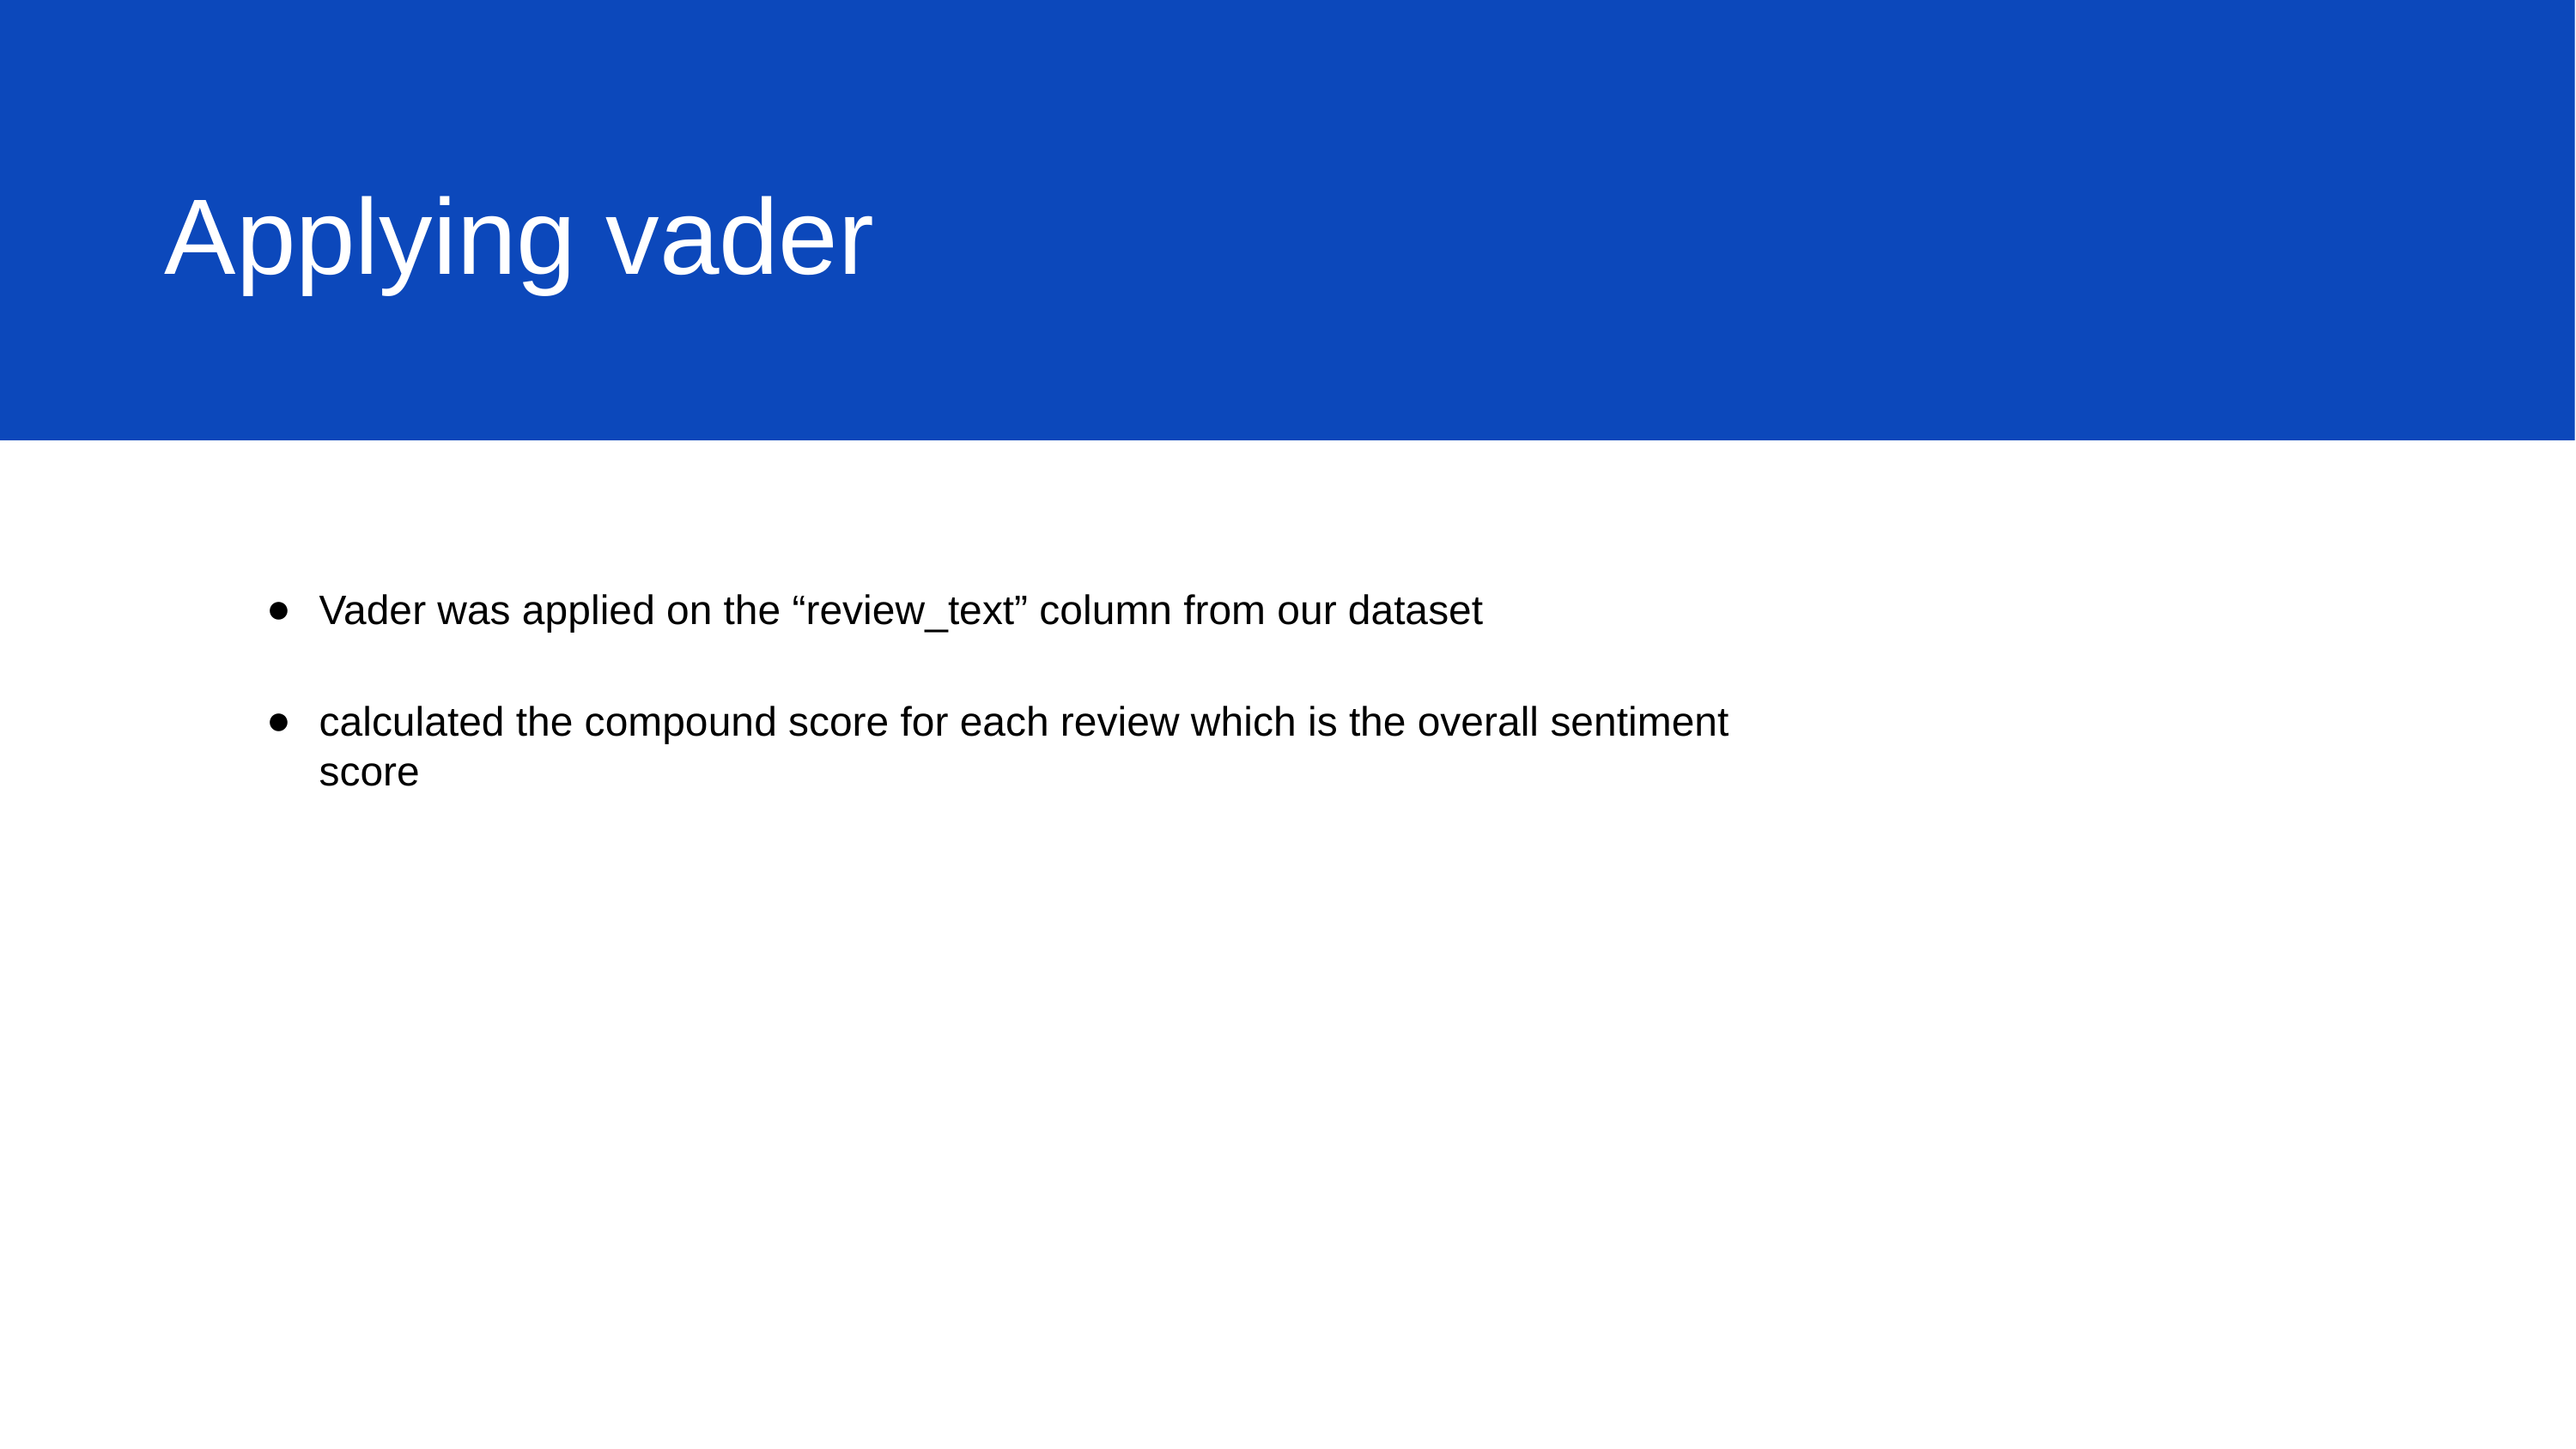

# Applying vader
Vader was applied on the “review_text” column from our dataset

calculated the compound score for each review which is the overall sentiment score